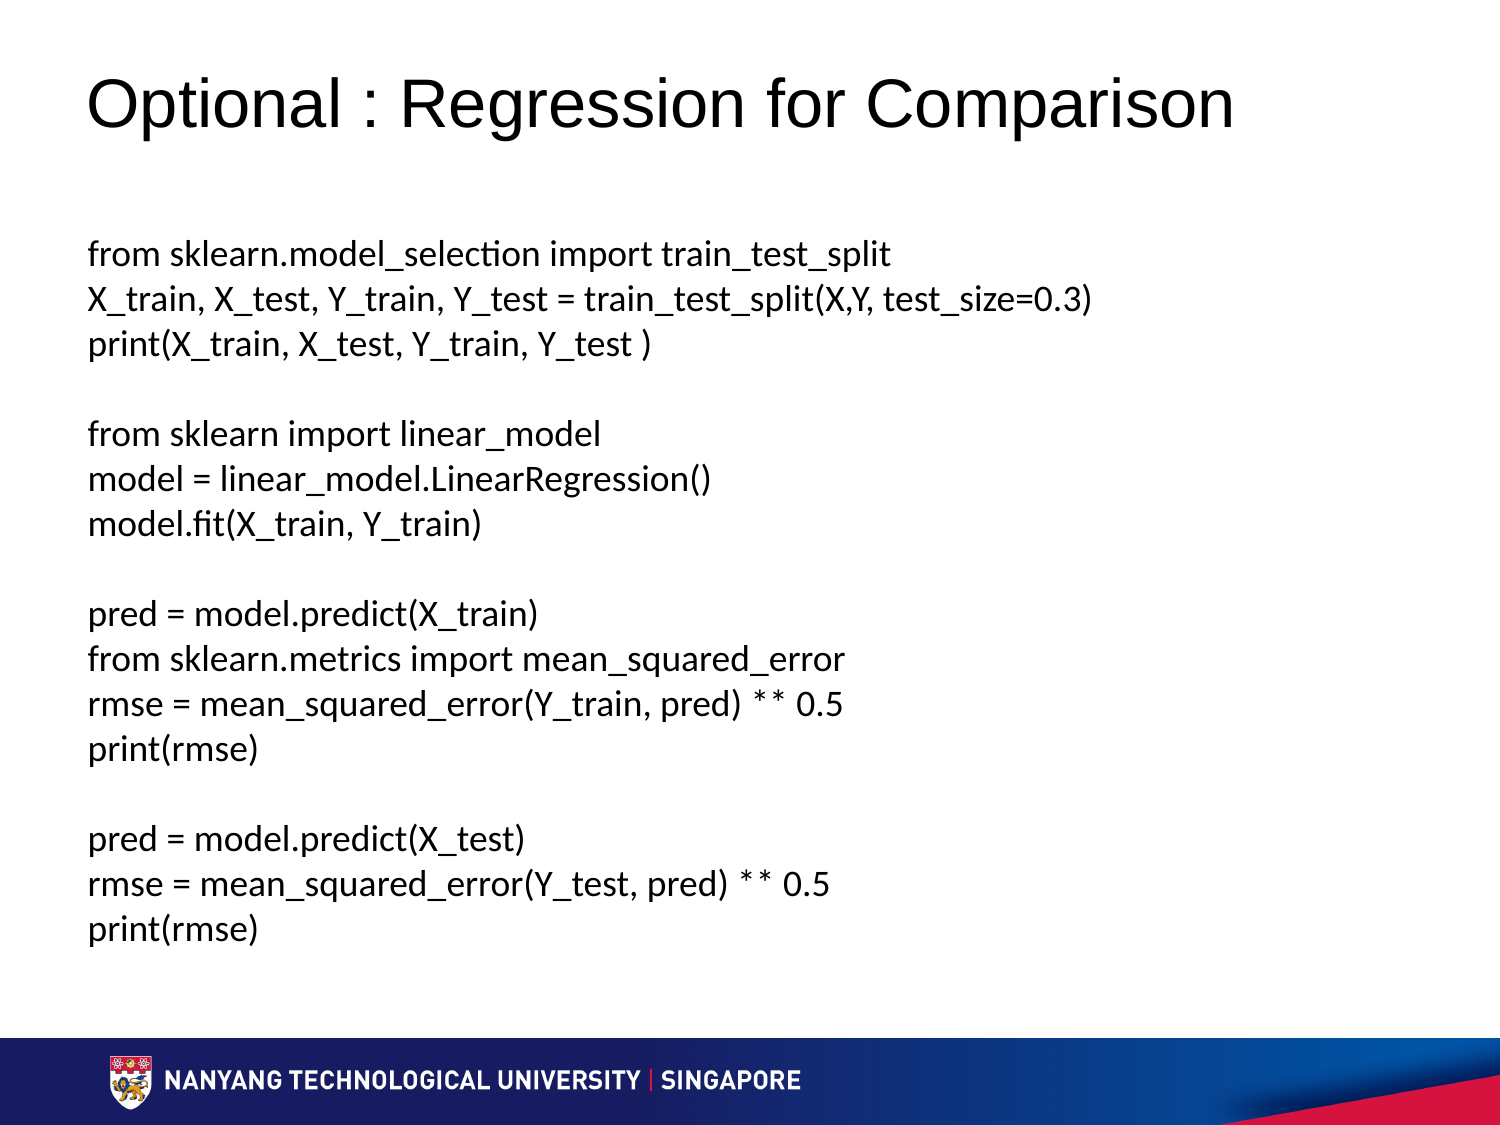

Optional : Regression for Comparison
from sklearn.model_selection import train_test_split
X_train, X_test, Y_train, Y_test = train_test_split(X,Y, test_size=0.3)
print(X_train, X_test, Y_train, Y_test )

from sklearn import linear_model
model = linear_model.LinearRegression()
model.fit(X_train, Y_train)

pred = model.predict(X_train)
from sklearn.metrics import mean_squared_error
rmse = mean_squared_error(Y_train, pred) ** 0.5
print(rmse)

pred = model.predict(X_test)
rmse = mean_squared_error(Y_test, pred) ** 0.5
print(rmse)